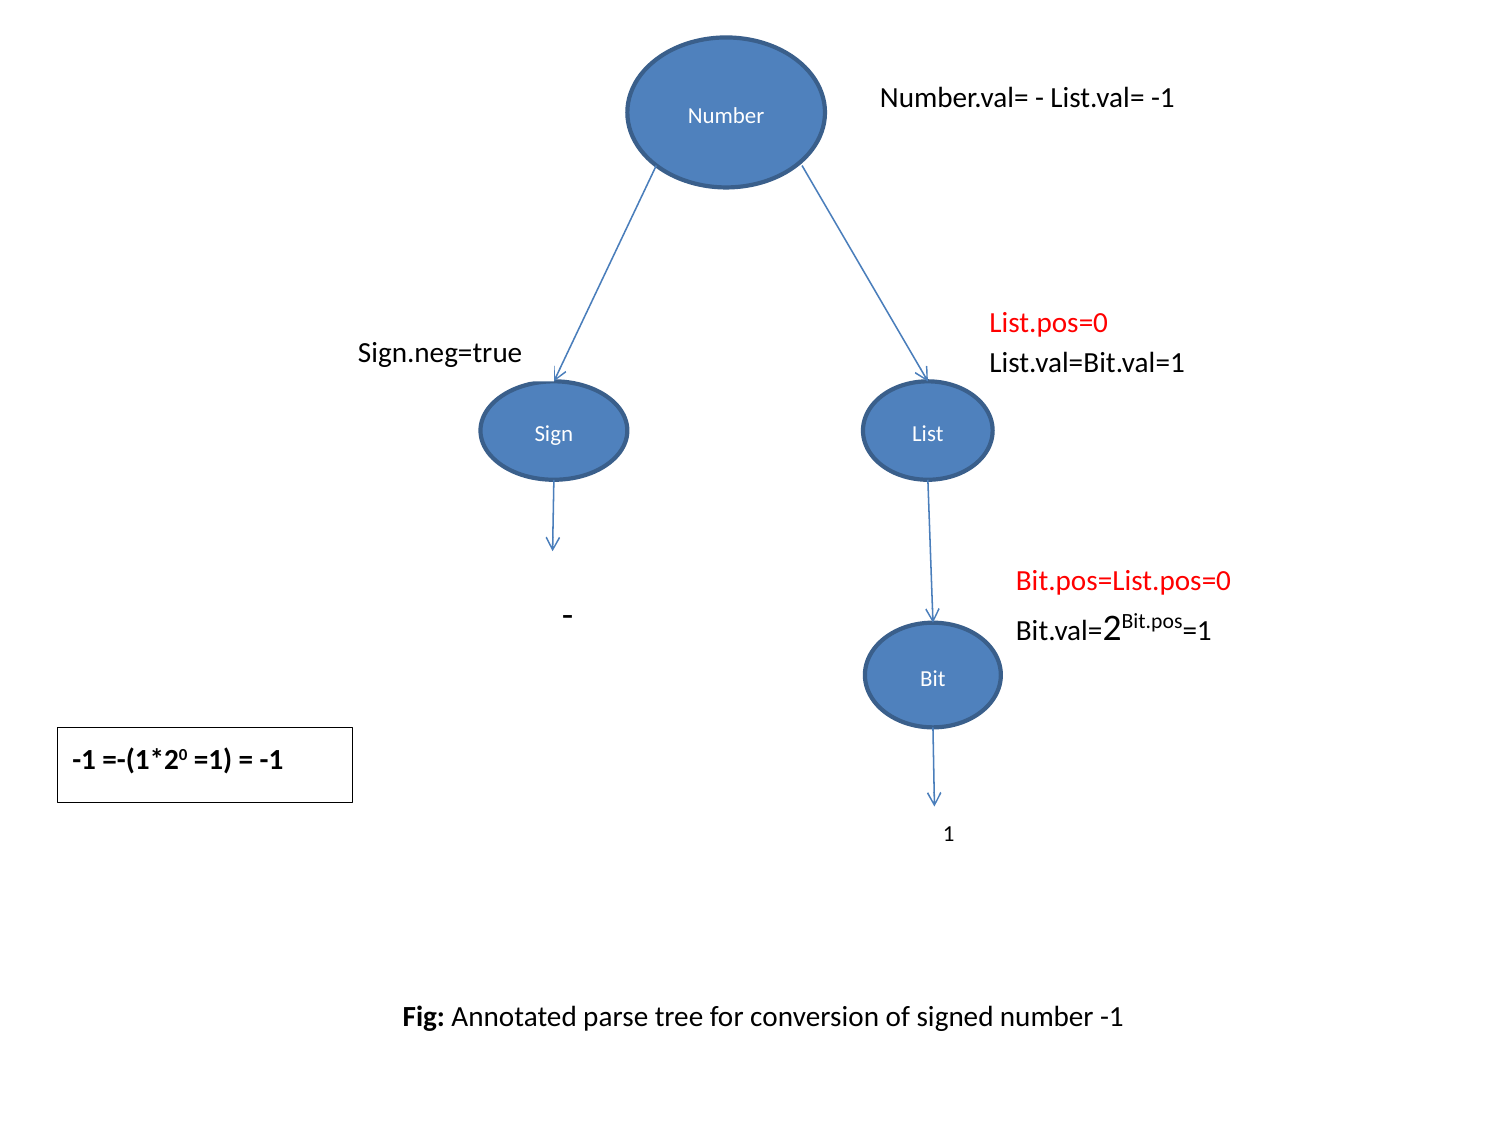

Number
Number.val= - List.val= -1
List.pos=0
List.val=Bit.val=1
Sign.neg=true
List
Sign
Bit.pos=List.pos=0
Bit.val=2Bit.pos=1
-
Bit
-1 =-(1*20 =1) = -1
1
Fig: Annotated parse tree for conversion of signed number -1